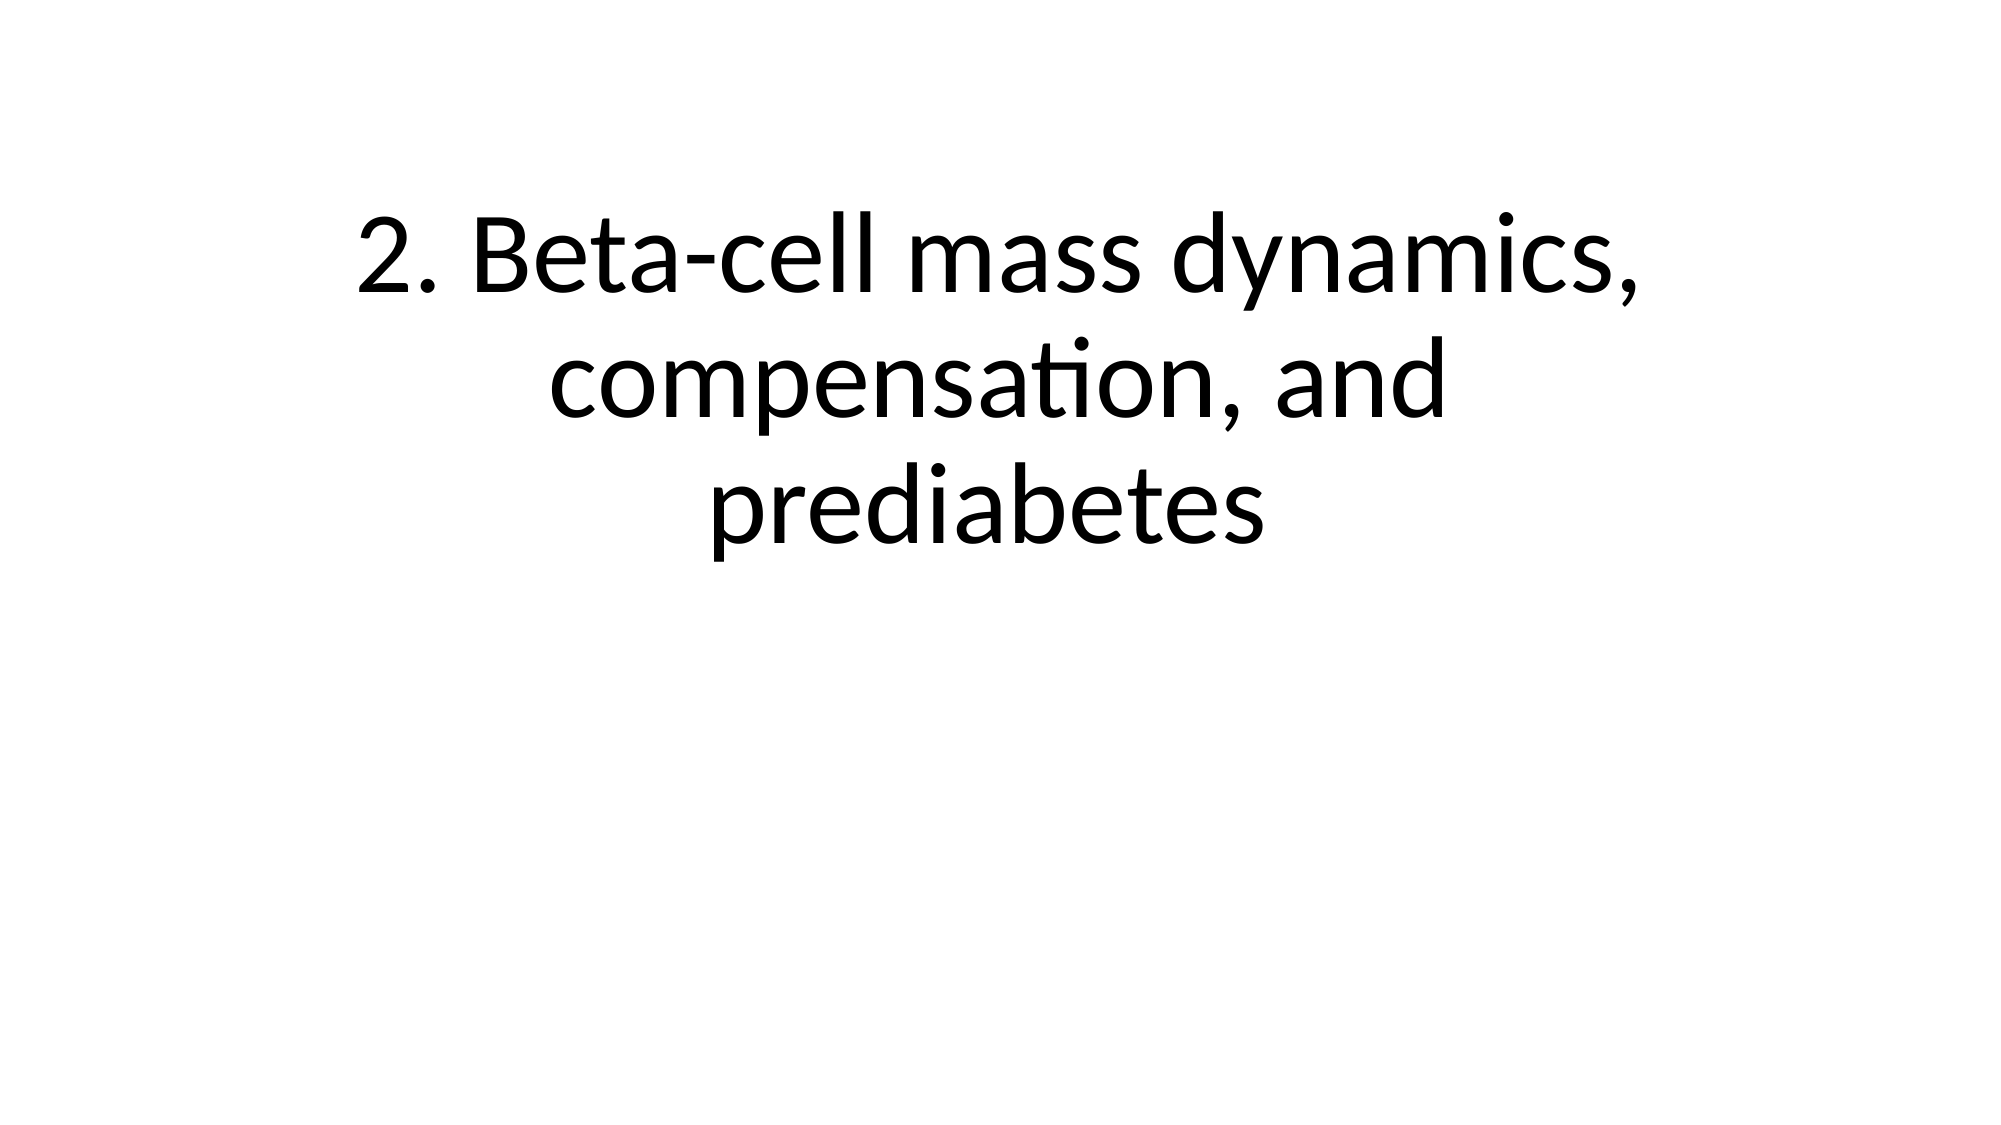

# 2. Beta-cell mass dynamics, compensation, and prediabetes